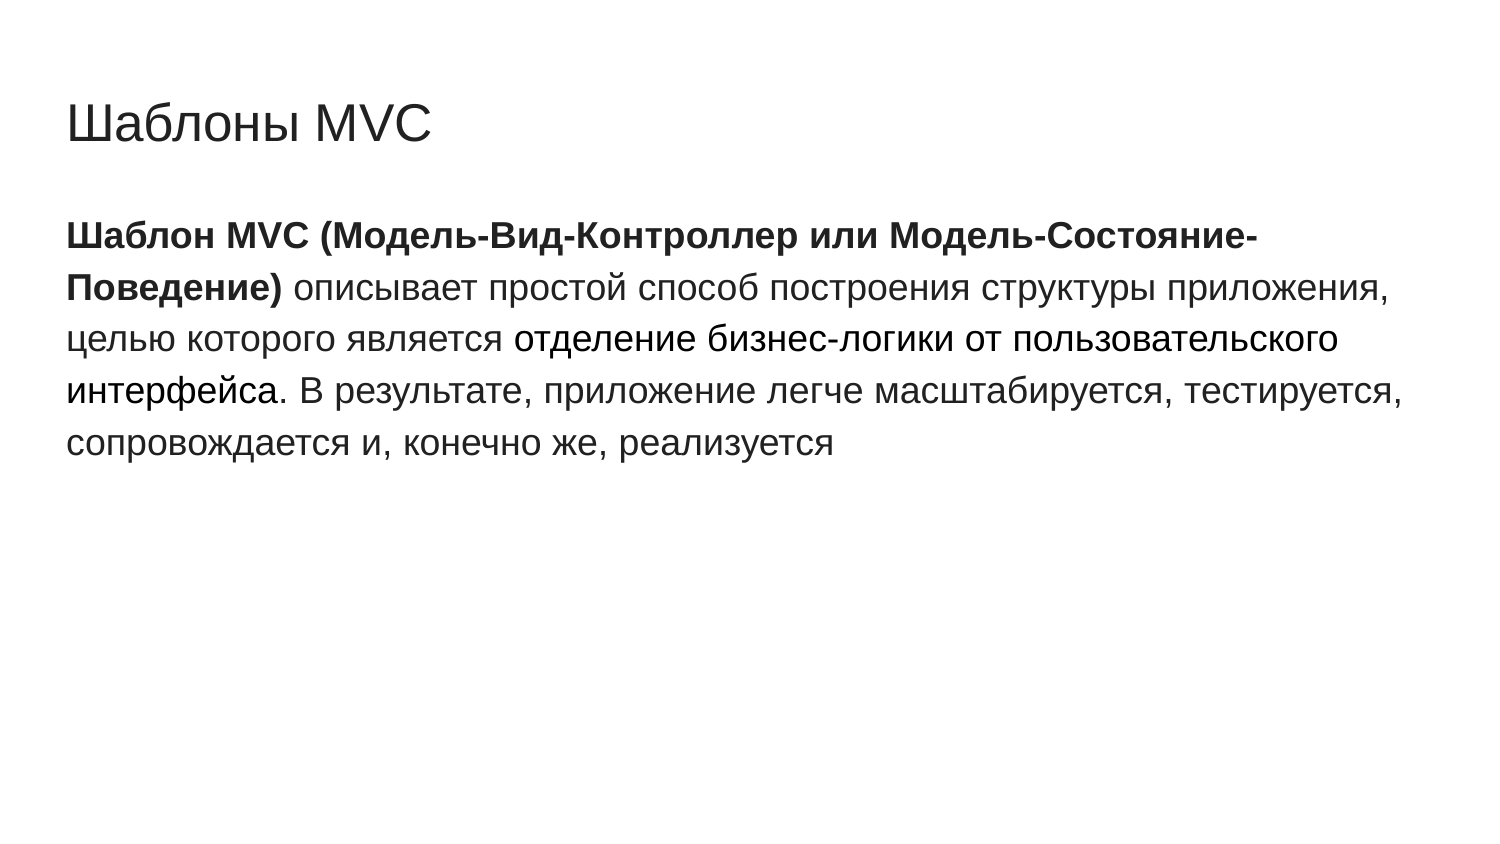

# Шаблоны MVC
Шаблон MVC (Модель-Вид-Контроллер или Модель-Состояние-Поведение) описывает простой способ построения структуры приложения, целью которого является отделение бизнес-логики от пользовательского интерфейса. В результате, приложение легче масштабируется, тестируется, сопровождается и, конечно же, реализуется